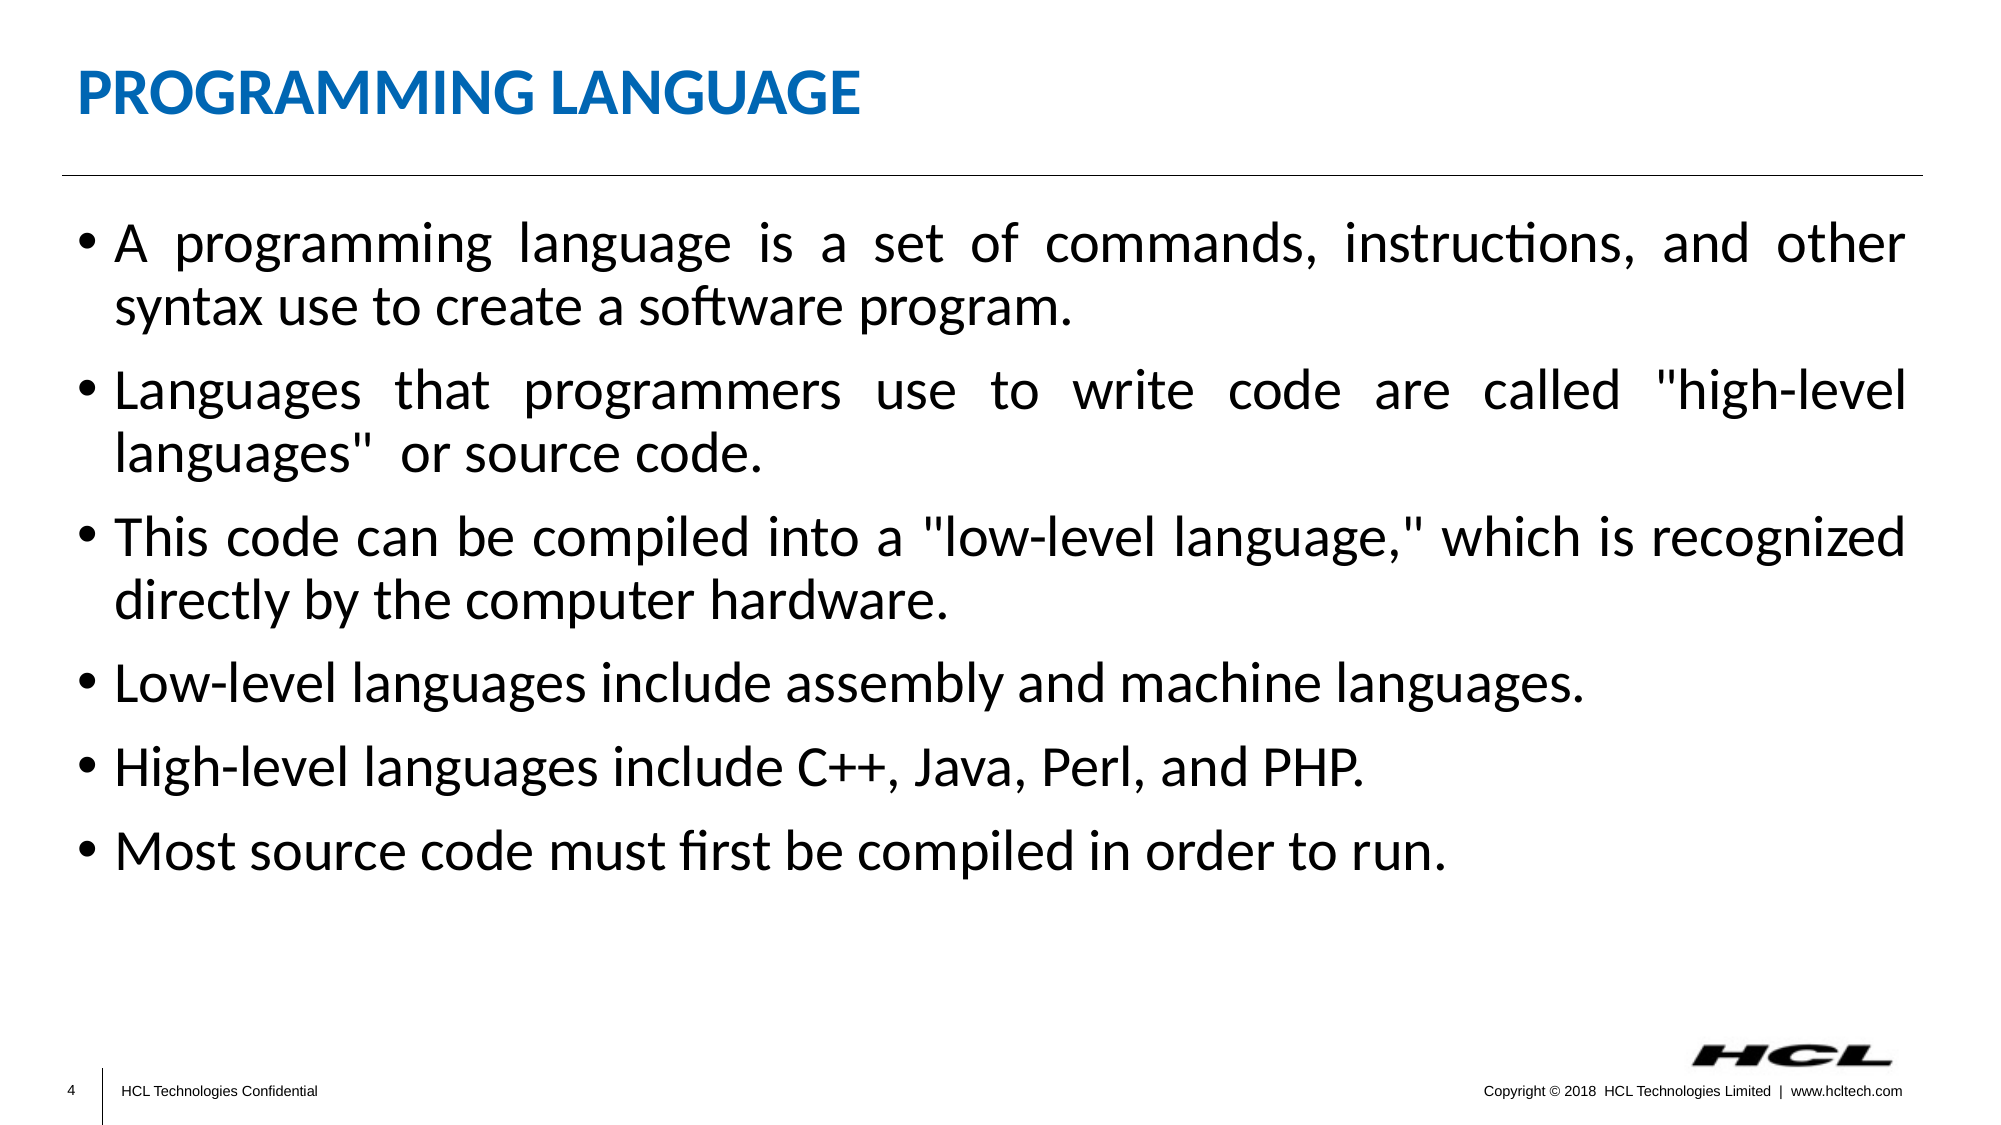

# programming language
A programming language is a set of commands, instructions, and other syntax use to create a software program.
Languages that programmers use to write code are called "high-level languages"  or source code.
This code can be compiled into a "low-level language," which is recognized directly by the computer hardware.
Low-level languages include assembly and machine languages.
High-level languages include C++, Java, Perl, and PHP.
Most source code must first be compiled in order to run.